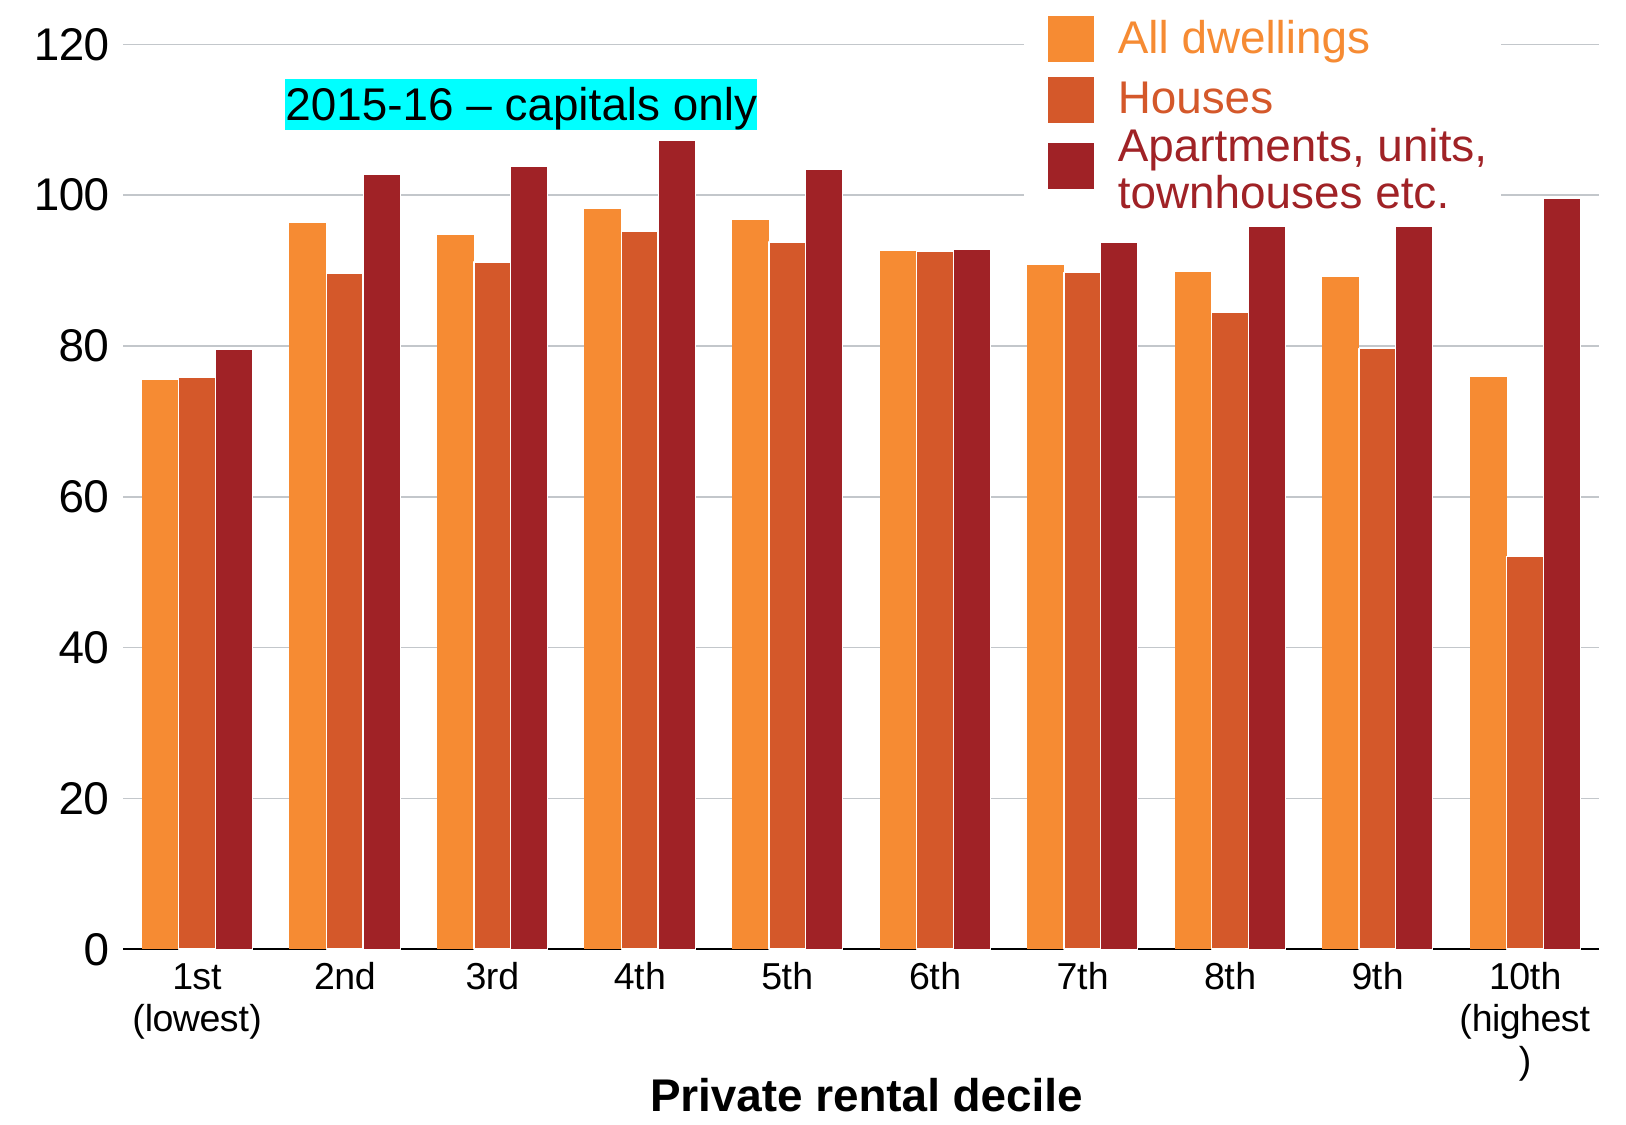

### Chart

| Category | All dwellings | Houses | Attached |
|---|---|---|---|
| 1st
(lowest) | 75.47725116846686 | 75.84394576542337 | 79.53855638812504 |
| 2nd | 96.29807542845538 | 89.6757472185621 | 102.78559712740511 |
| 3rd | 94.67382125000972 | 91.1460340993331 | 103.82172570785326 |
| 4th | 98.12614172477907 | 95.23919847606075 | 107.29386892177627 |
| 5th | 96.69458306970625 | 93.76825293634843 | 103.4055427665995 |
| 6th | 92.6276256938383 | 92.54028309253329 | 92.74671846354943 |
| 7th | 90.79515654652633 | 89.76090774979733 | 93.71740232664533 |
| 8th | 89.76183924535493 | 84.52148265539725 | 96.57750282750303 |
| 9th | 89.14585012087022 | 79.69593808403087 | 99.48211542681571 |
| 10th
(highest) | 75.83370796878418 | 52.09381586421503 | 99.55704751701927 |

All dwellings

Houses
2015-16 – capitals only
Apartments, units, townhouses etc.

Private rental decile